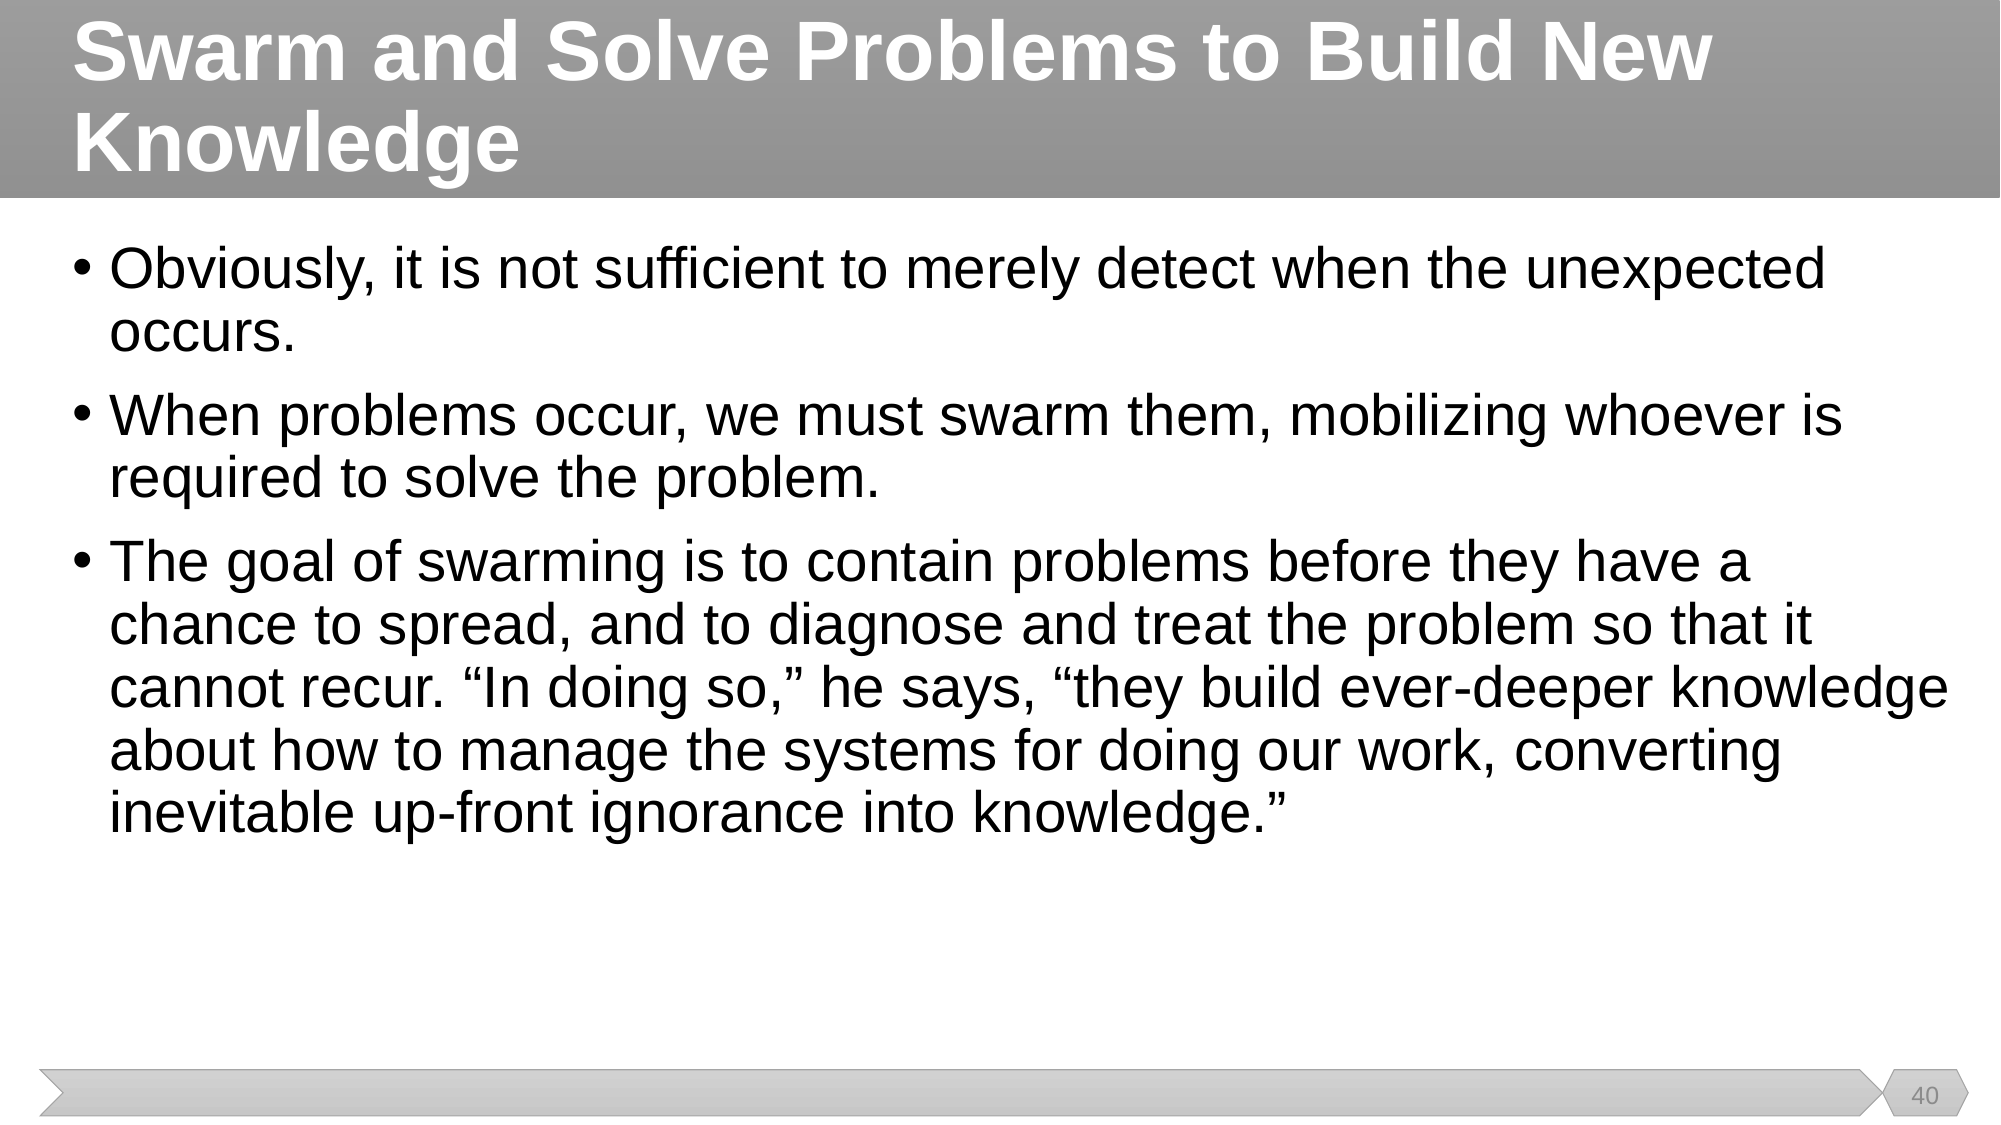

# Swarm and Solve Problems to Build New Knowledge
Obviously, it is not sufficient to merely detect when the unexpected occurs.
When problems occur, we must swarm them, mobilizing whoever is required to solve the problem.
The goal of swarming is to contain problems before they have a chance to spread, and to diagnose and treat the problem so that it cannot recur. “In doing so,” he says, “they build ever-deeper knowledge about how to manage the systems for doing our work, converting inevitable up-front ignorance into knowledge.”
40